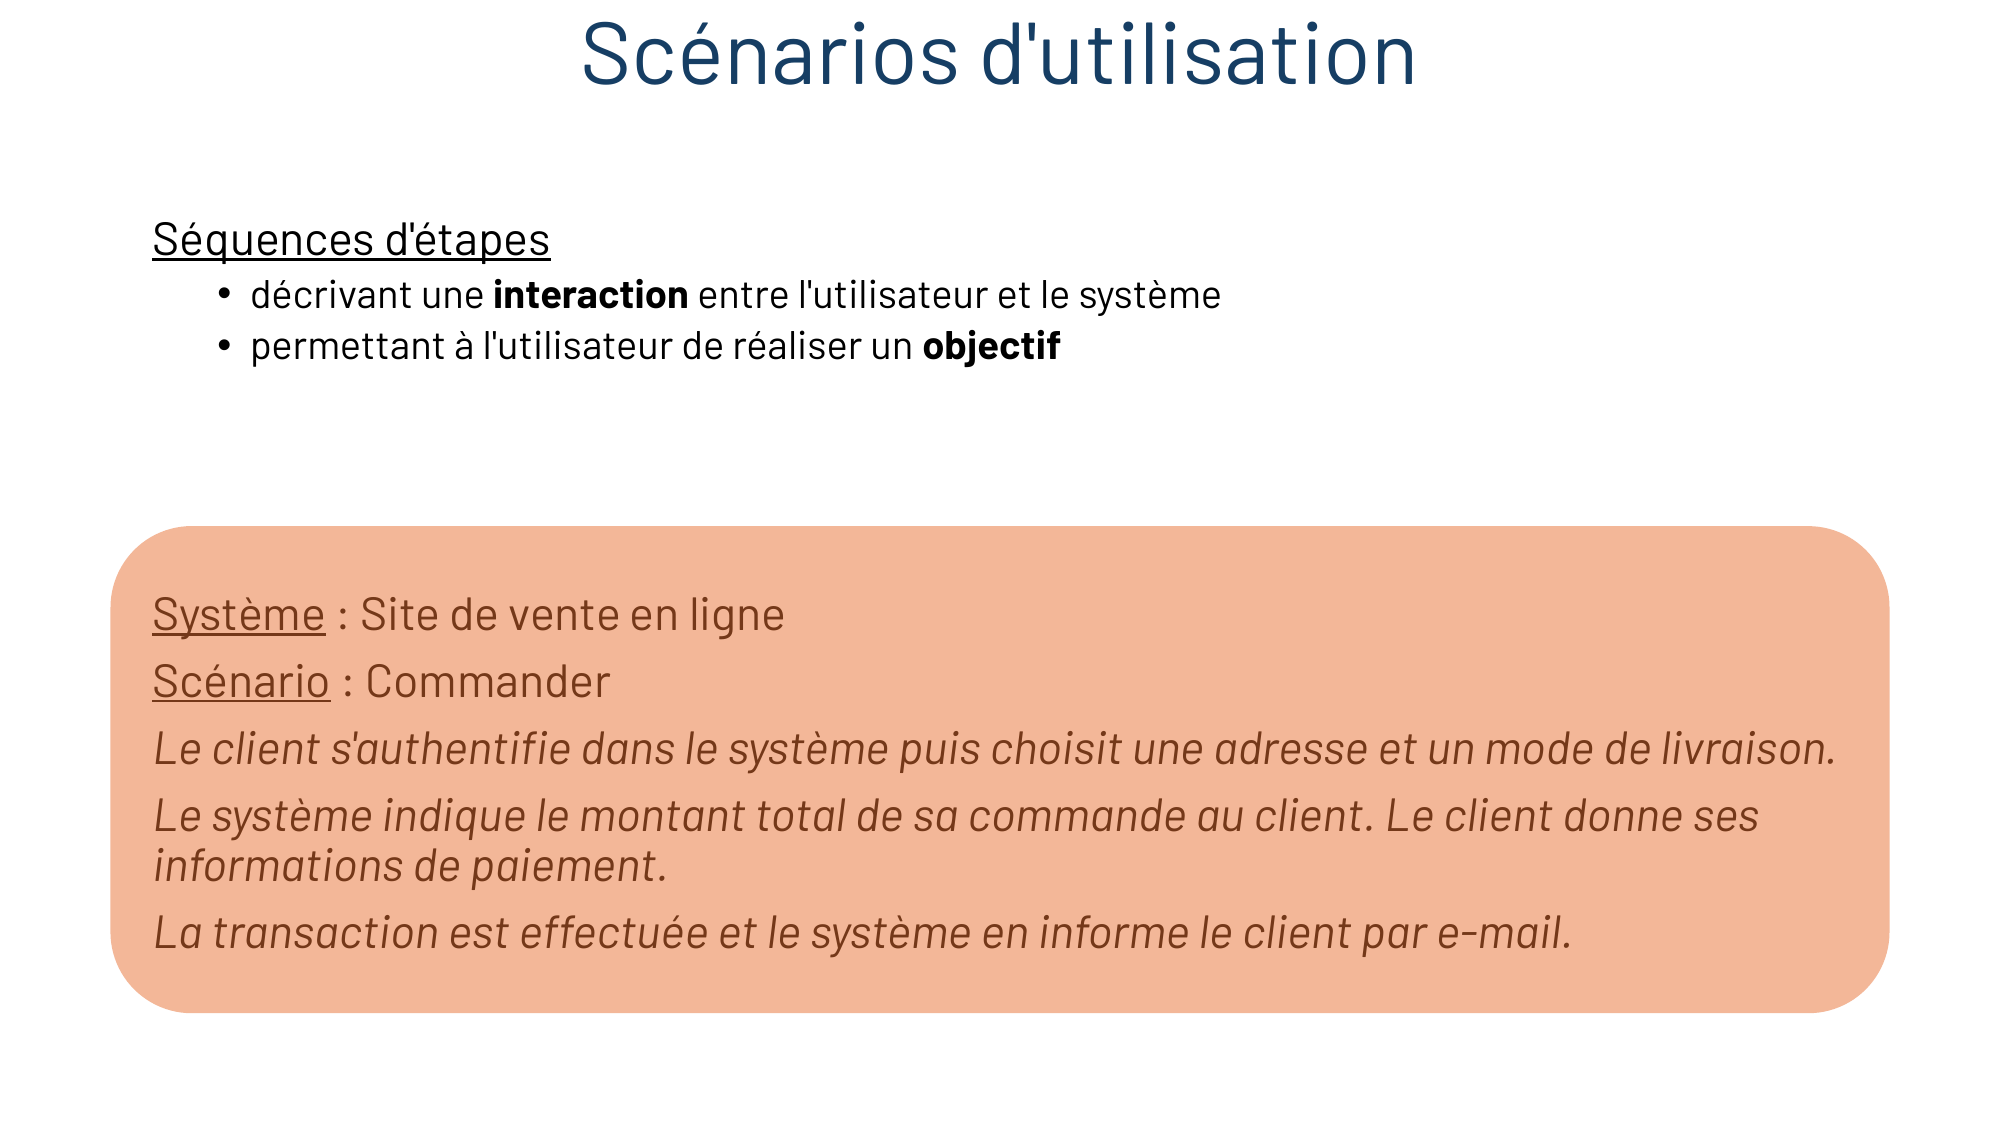

# Scénarios d'utilisation

Séquences d'étapes
décrivant une interaction entre l'utilisateur et le système
permettant à l'utilisateur de réaliser un objectif

Système : Site de vente en ligne
Scénario : Commander
Le client s'authentifie dans le système puis choisit une adresse et un mode de livraison.
Le système indique le montant total de sa commande au client. Le client donne ses informations de paiement.
La transaction est effectuée et le système en informe le client par e-mail.